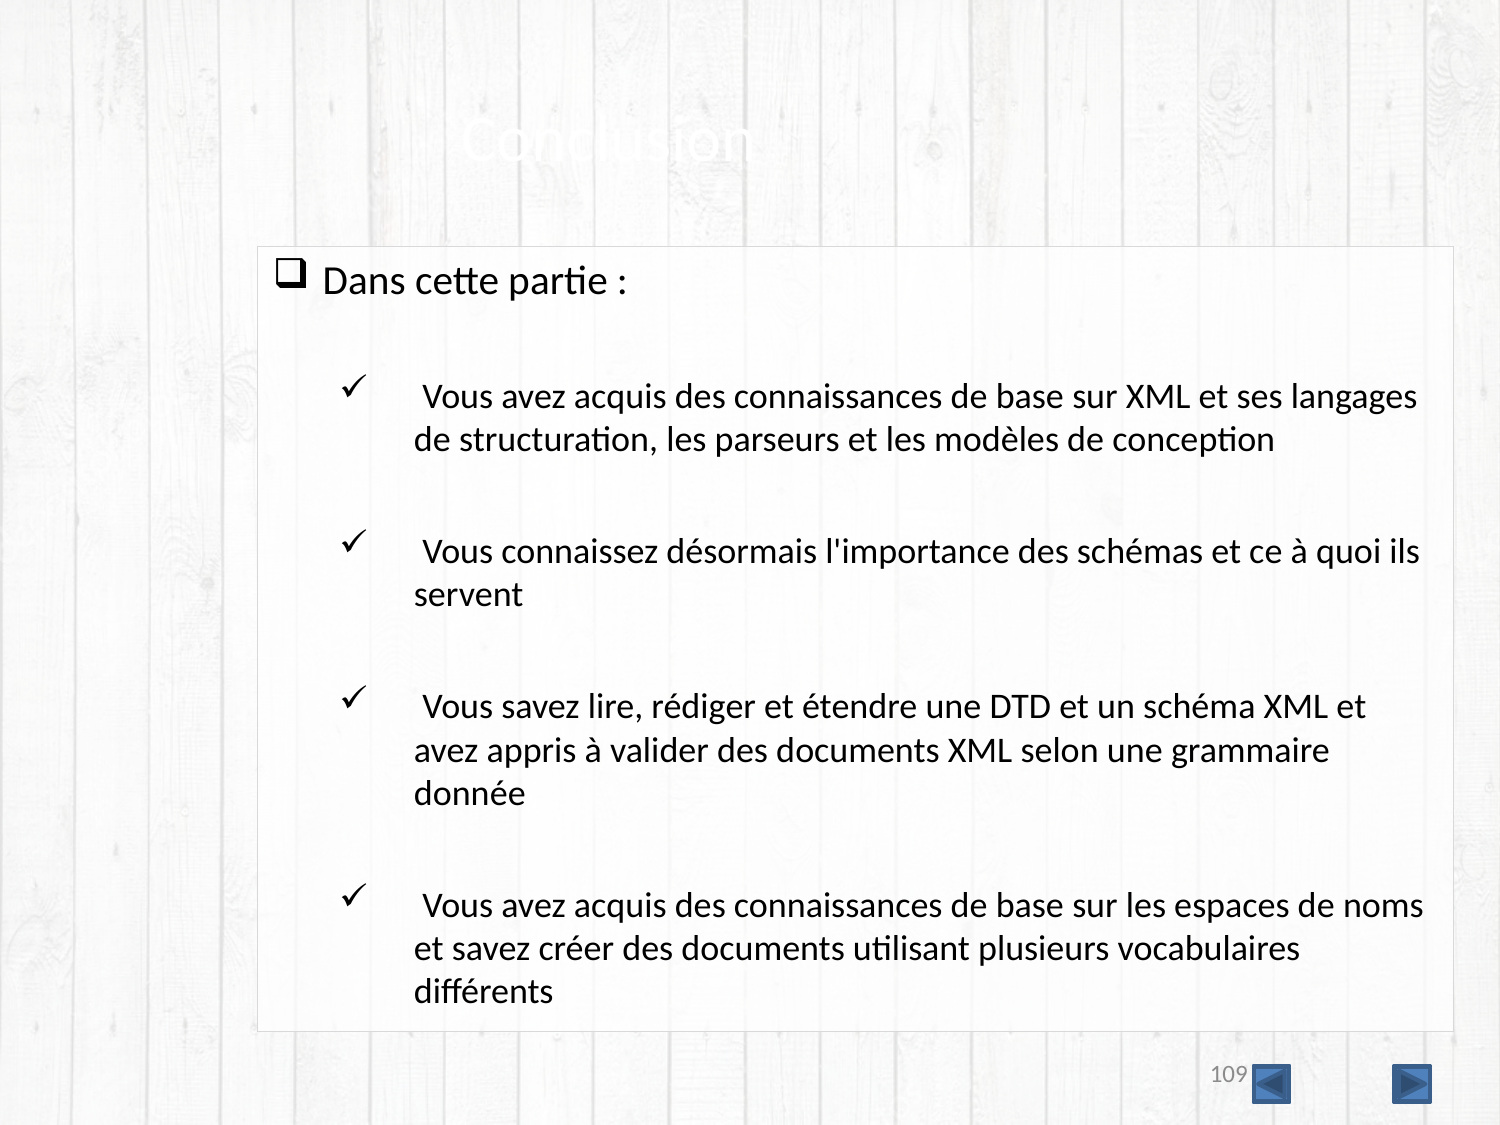

# Conclusion
Dans cette partie :

 Vous avez acquis des connaissances de base sur XML et ses langages de structuration, les parseurs et les modèles de conception

 Vous connaissez désormais l'importance des schémas et ce à quoi ils servent

 Vous savez lire, rédiger et étendre une DTD et un schéma XML et avez appris à valider des documents XML selon une grammaire donnée

 Vous avez acquis des connaissances de base sur les espaces de noms et savez créer des documents utilisant plusieurs vocabulaires différents
109